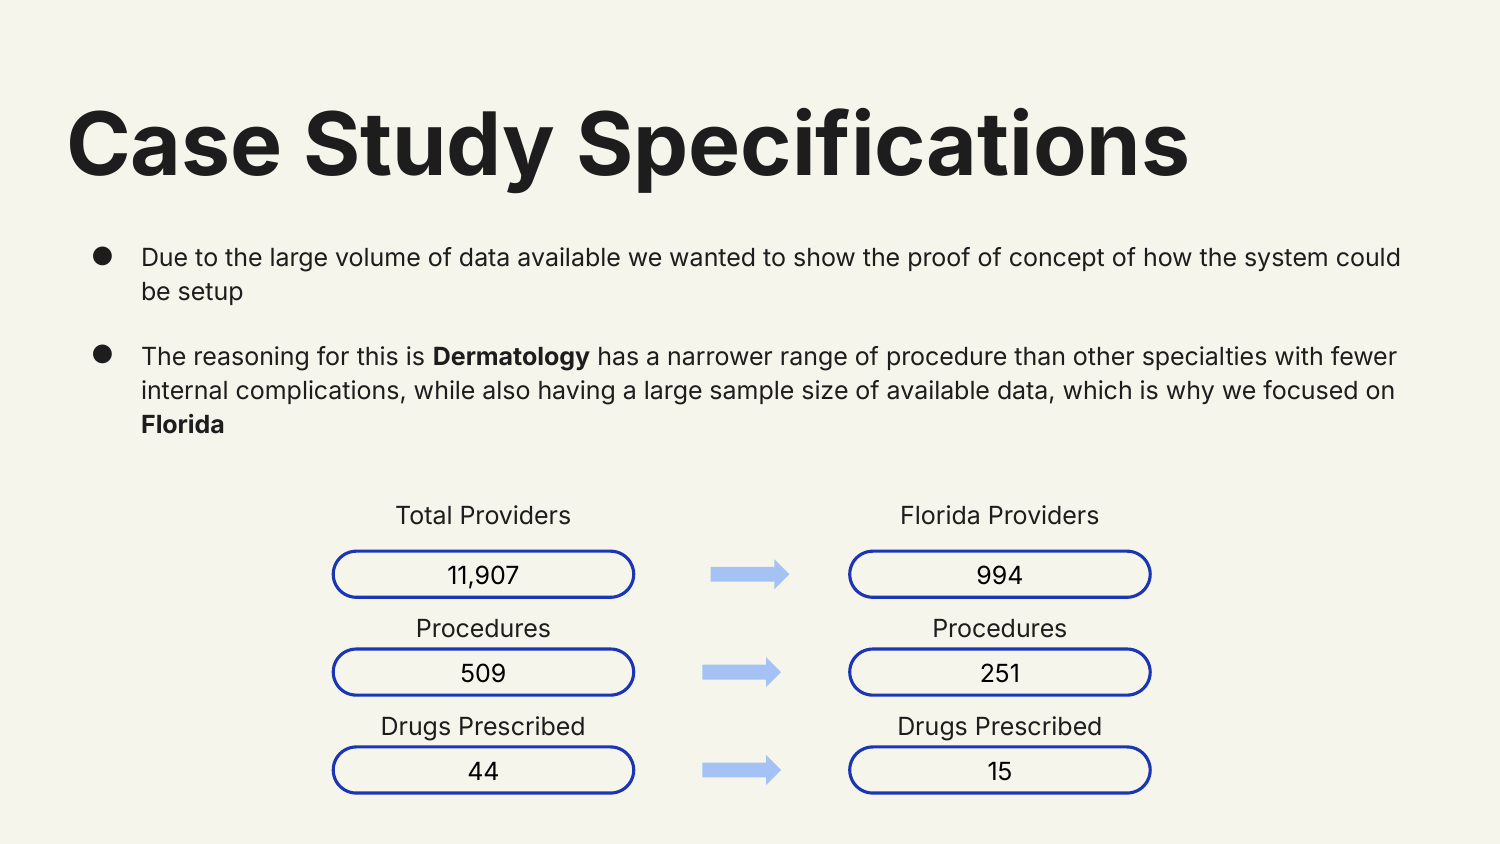

# Case Study Specifications
Due to the large volume of data available we wanted to show the proof of concept of how the system could be setup
The reasoning for this is Dermatology has a narrower range of procedure than other specialties with fewer internal complications, while also having a large sample size of available data, which is why we focused on Florida

Total Providers
Florida Providers
11,907
994

Procedures
Procedures
509
251

Drugs Prescribed
Drugs Prescribed
44
15